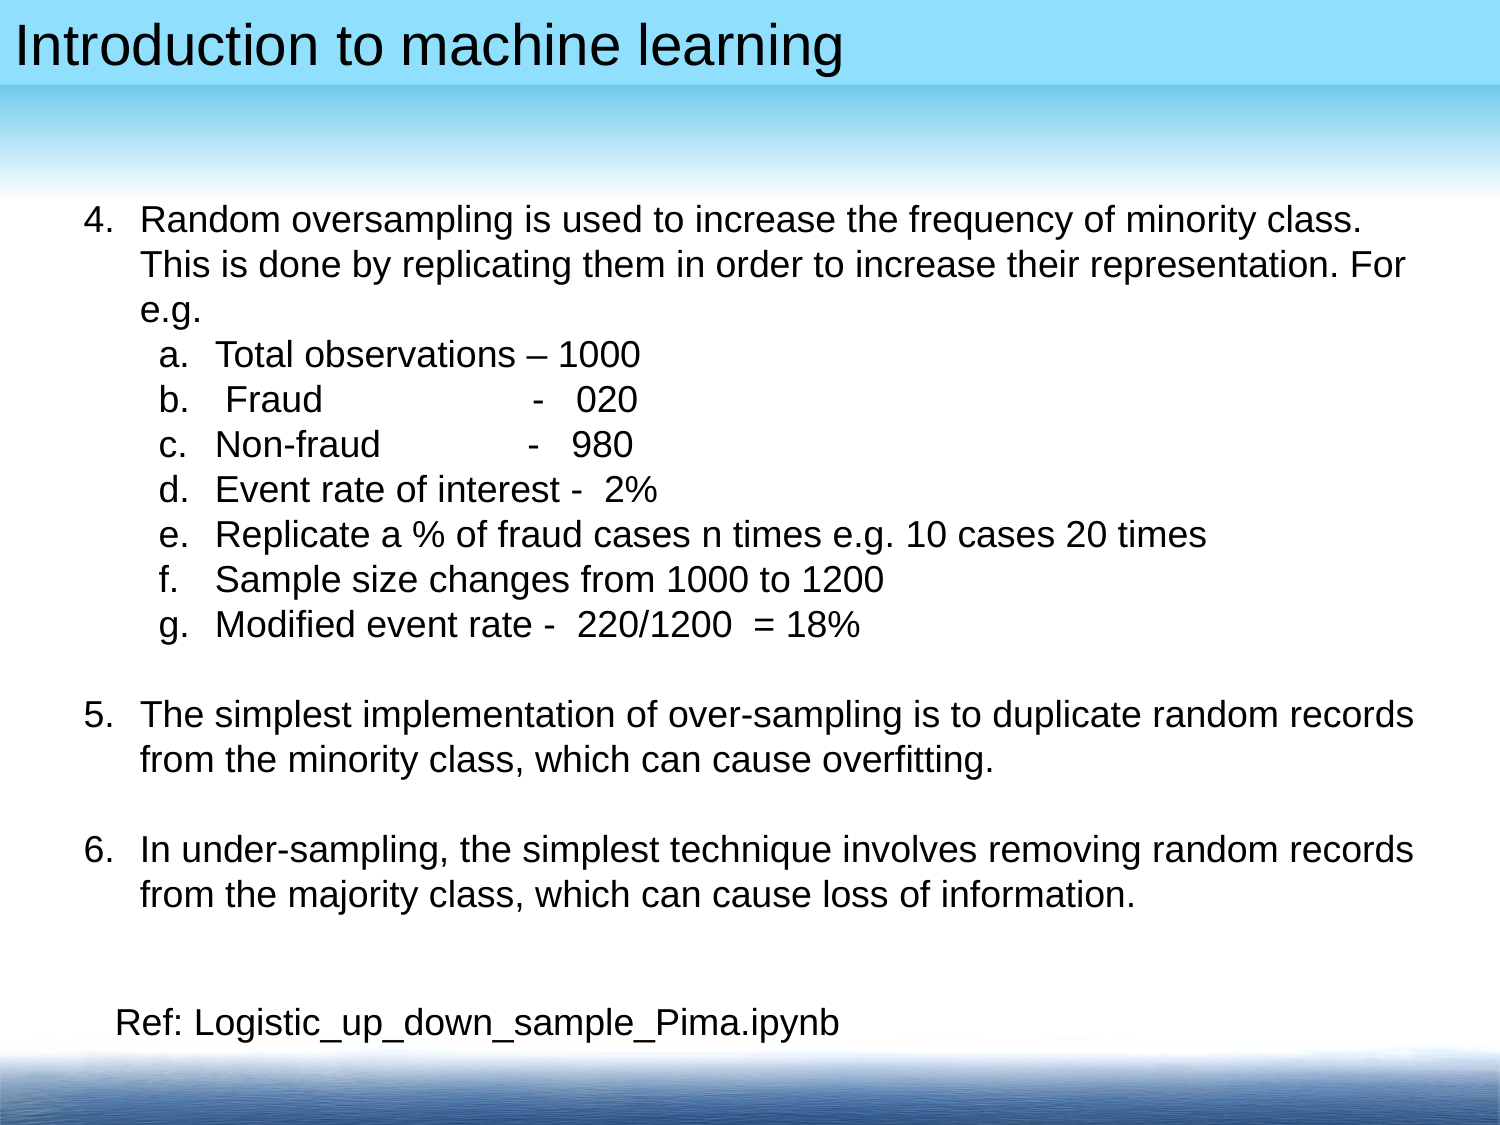

Random oversampling is used to increase the frequency of minority class. This is done by replicating them in order to increase their representation. For e.g.
Total observations – 1000
 Fraud                    -   020
Non-fraud              -   980
Event rate of interest -  2%
Replicate a % of fraud cases n times e.g. 10 cases 20 times
Sample size changes from 1000 to 1200
Modified event rate -  220/1200  = 18%

The simplest implementation of over-sampling is to duplicate random records from the minority class, which can cause overfitting.

In under-sampling, the simplest technique involves removing random records from the majority class, which can cause loss of information.

Ref: Logistic_up_down_sample_Pima.ipynb